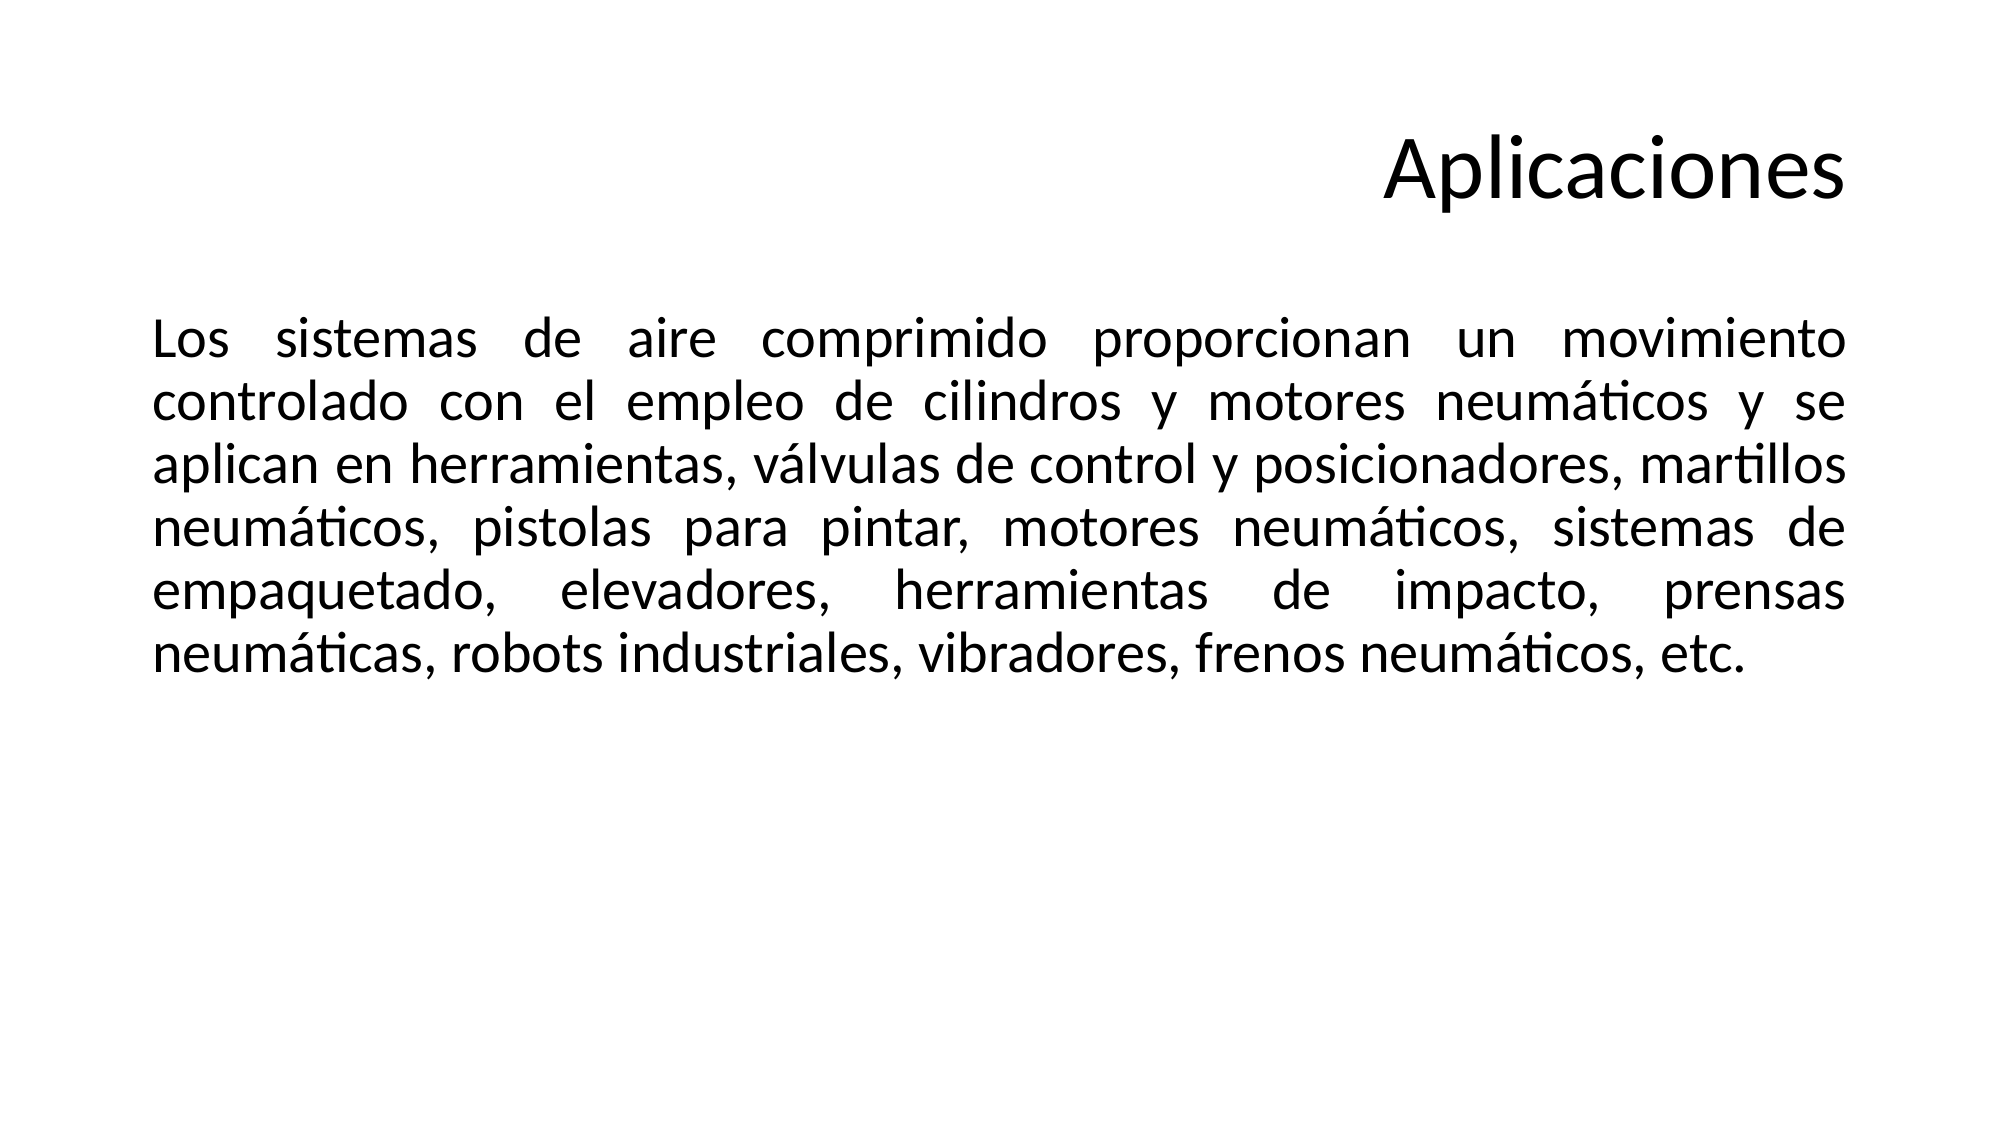

# Aplicaciones
Los sistemas de aire comprimido proporcionan un movimiento controlado con el empleo de cilindros y motores neumáticos y se aplican en herramientas, válvulas de control y posicionadores, martillos neumáticos, pistolas para pintar, motores neumáticos, sistemas de empaquetado, elevadores, herramientas de impacto, prensas neumáticas, robots industriales, vibradores, frenos neumáticos, etc.